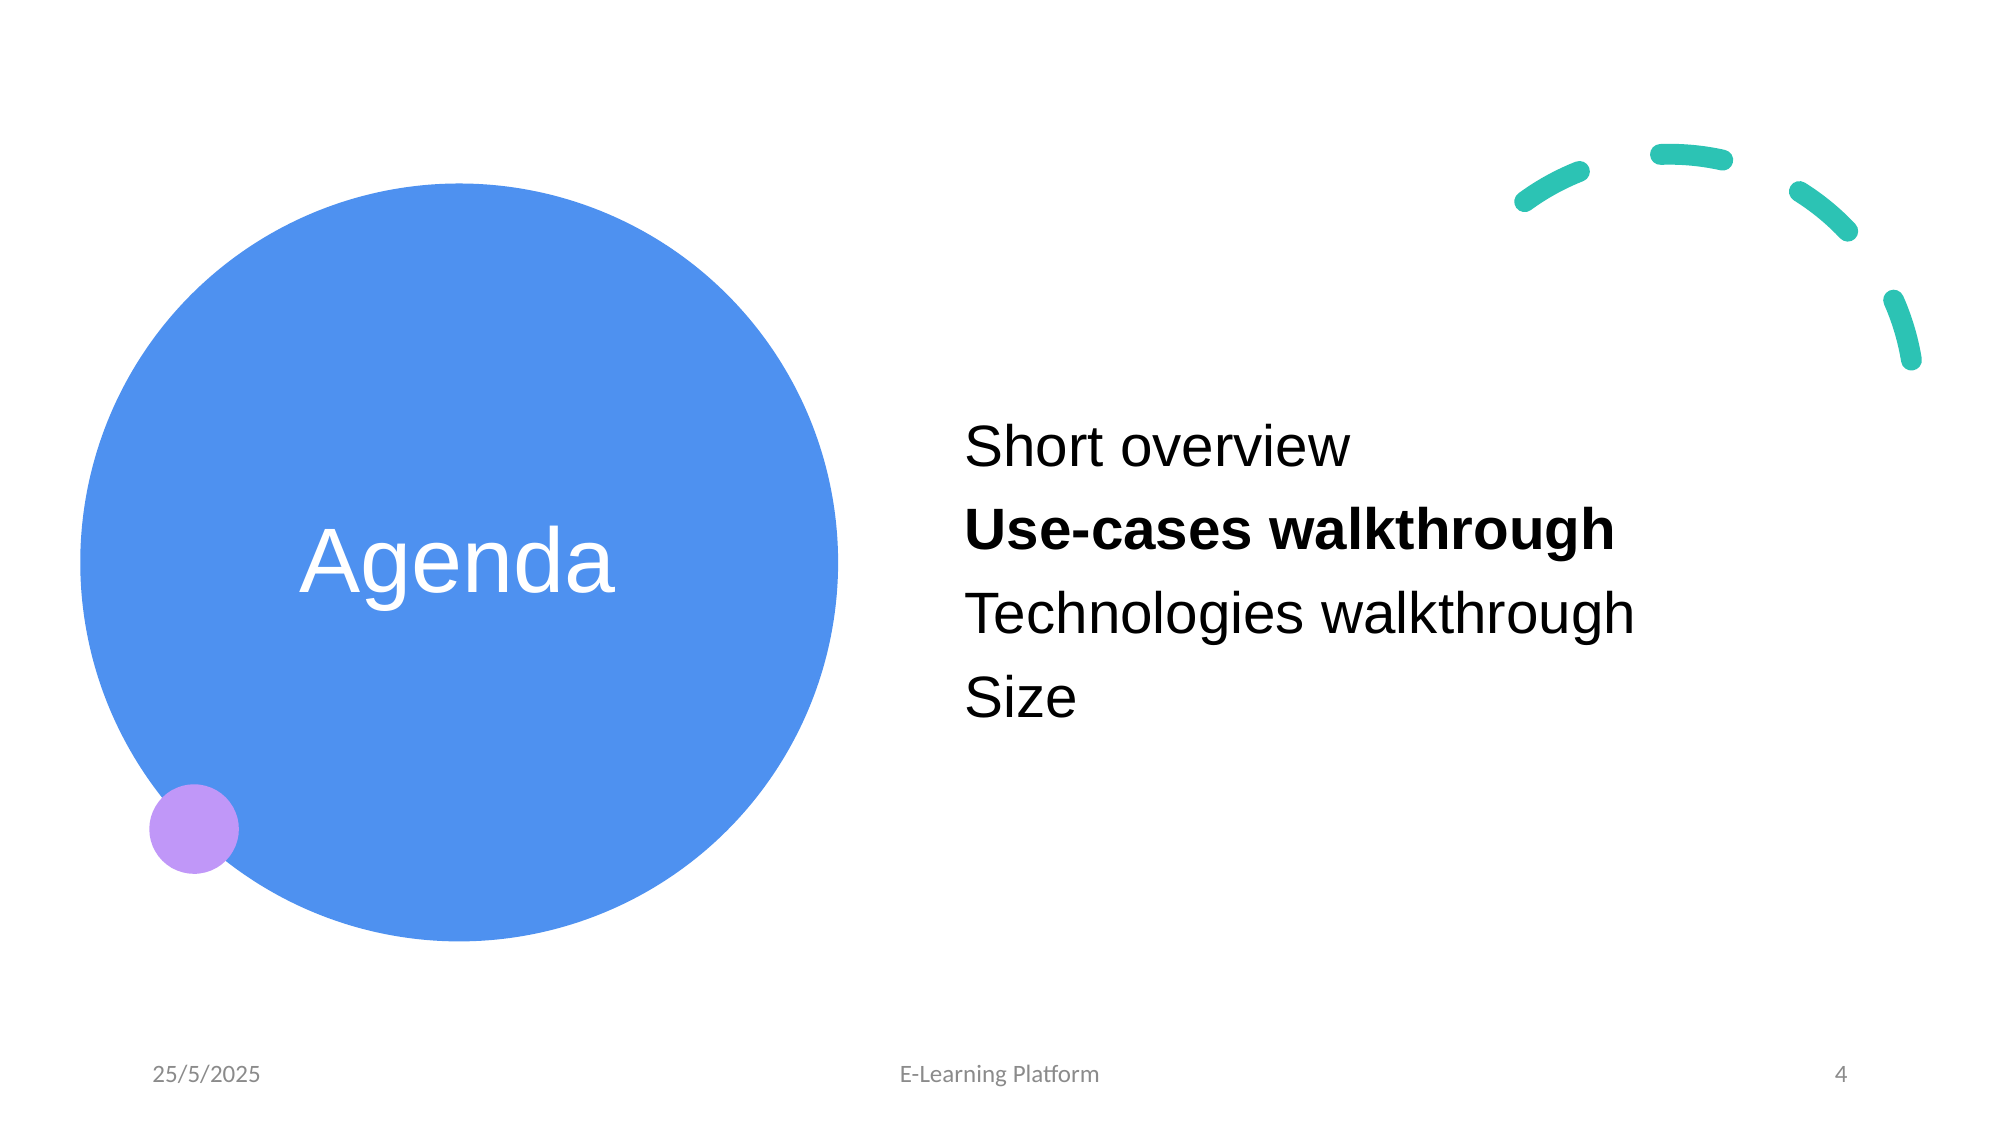

# Agenda
Short overview
Use-cases walkthrough
Technologies walkthrough
Size
25/5/2025
E-Learning Platform
4